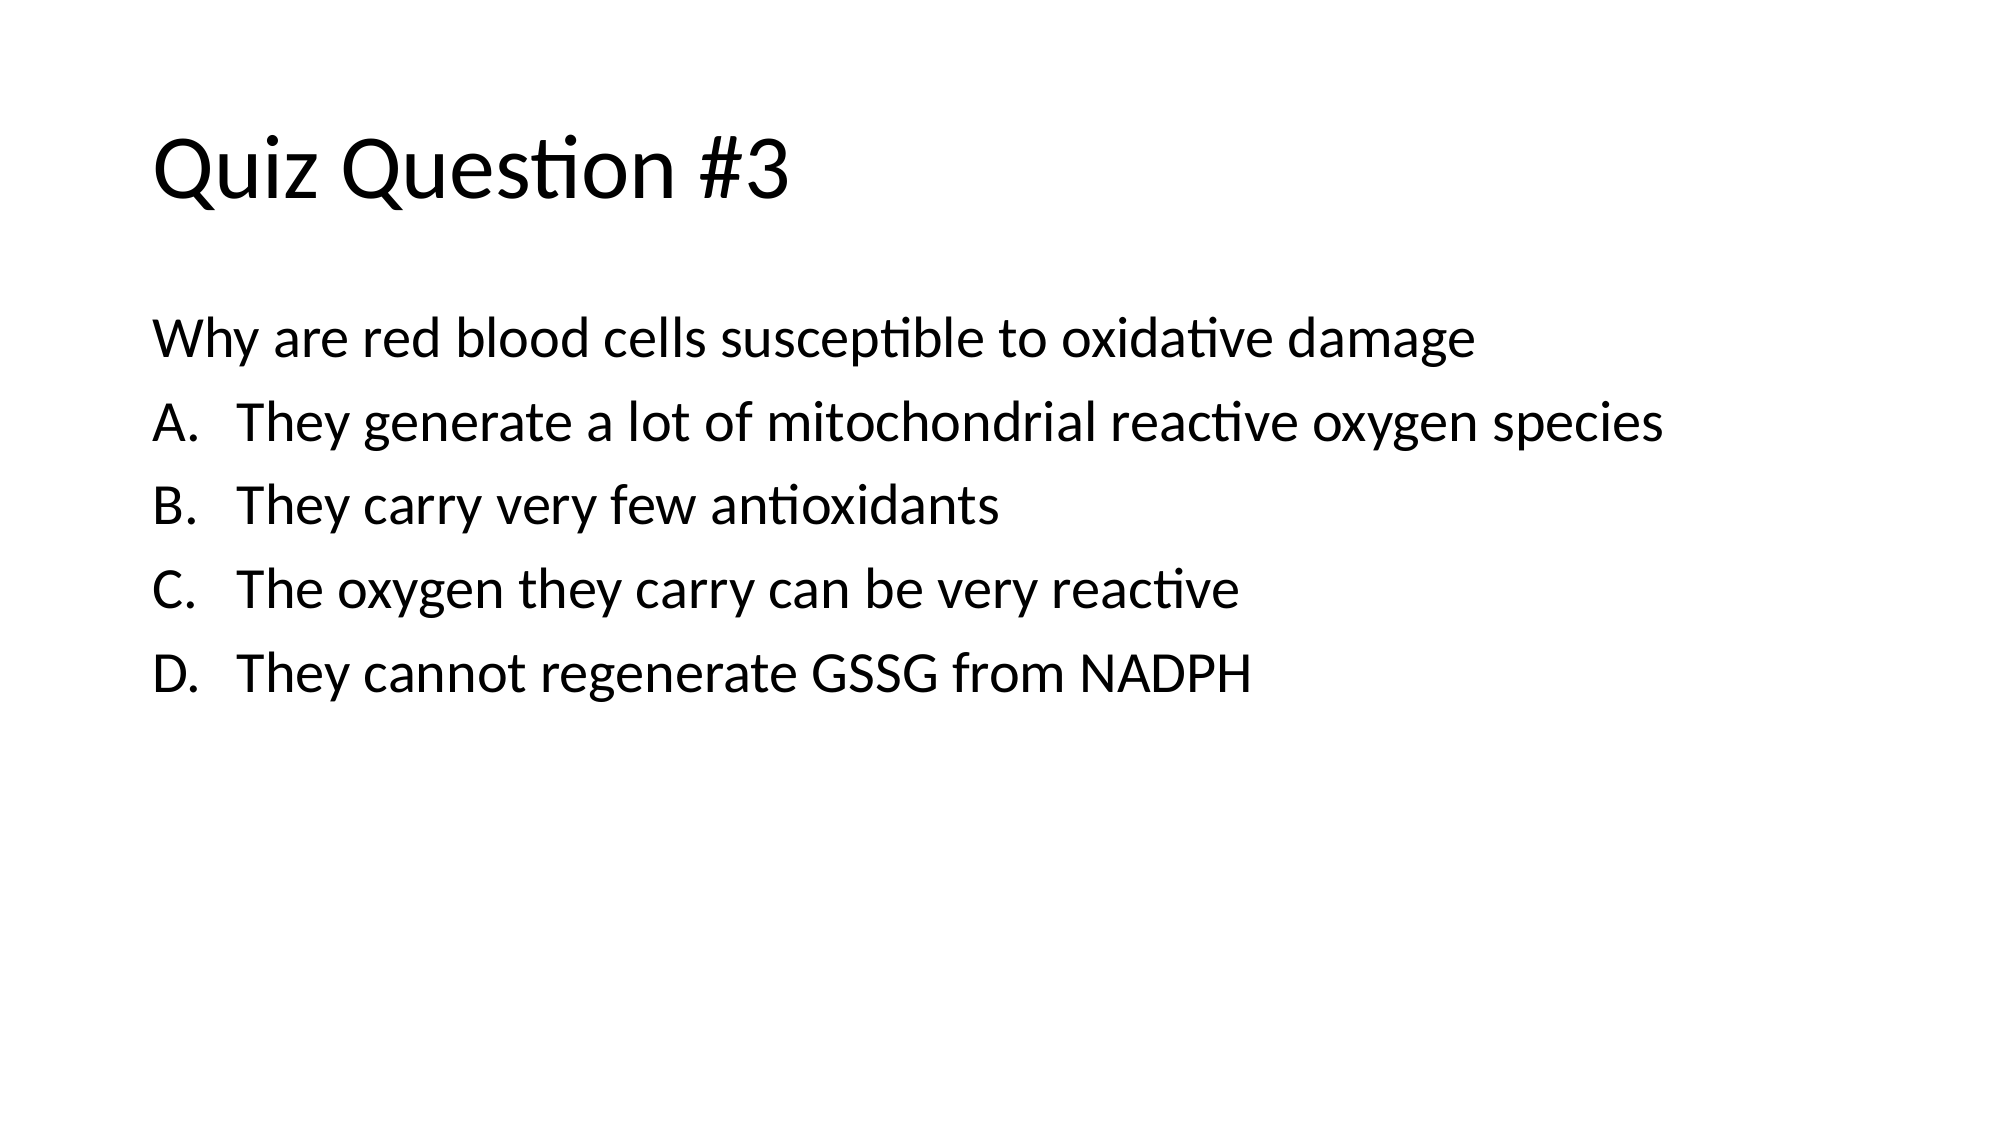

# Quiz Question #3
Why are red blood cells susceptible to oxidative damage
They generate a lot of mitochondrial reactive oxygen species
They carry very few antioxidants
The oxygen they carry can be very reactive
They cannot regenerate GSSG from NADPH